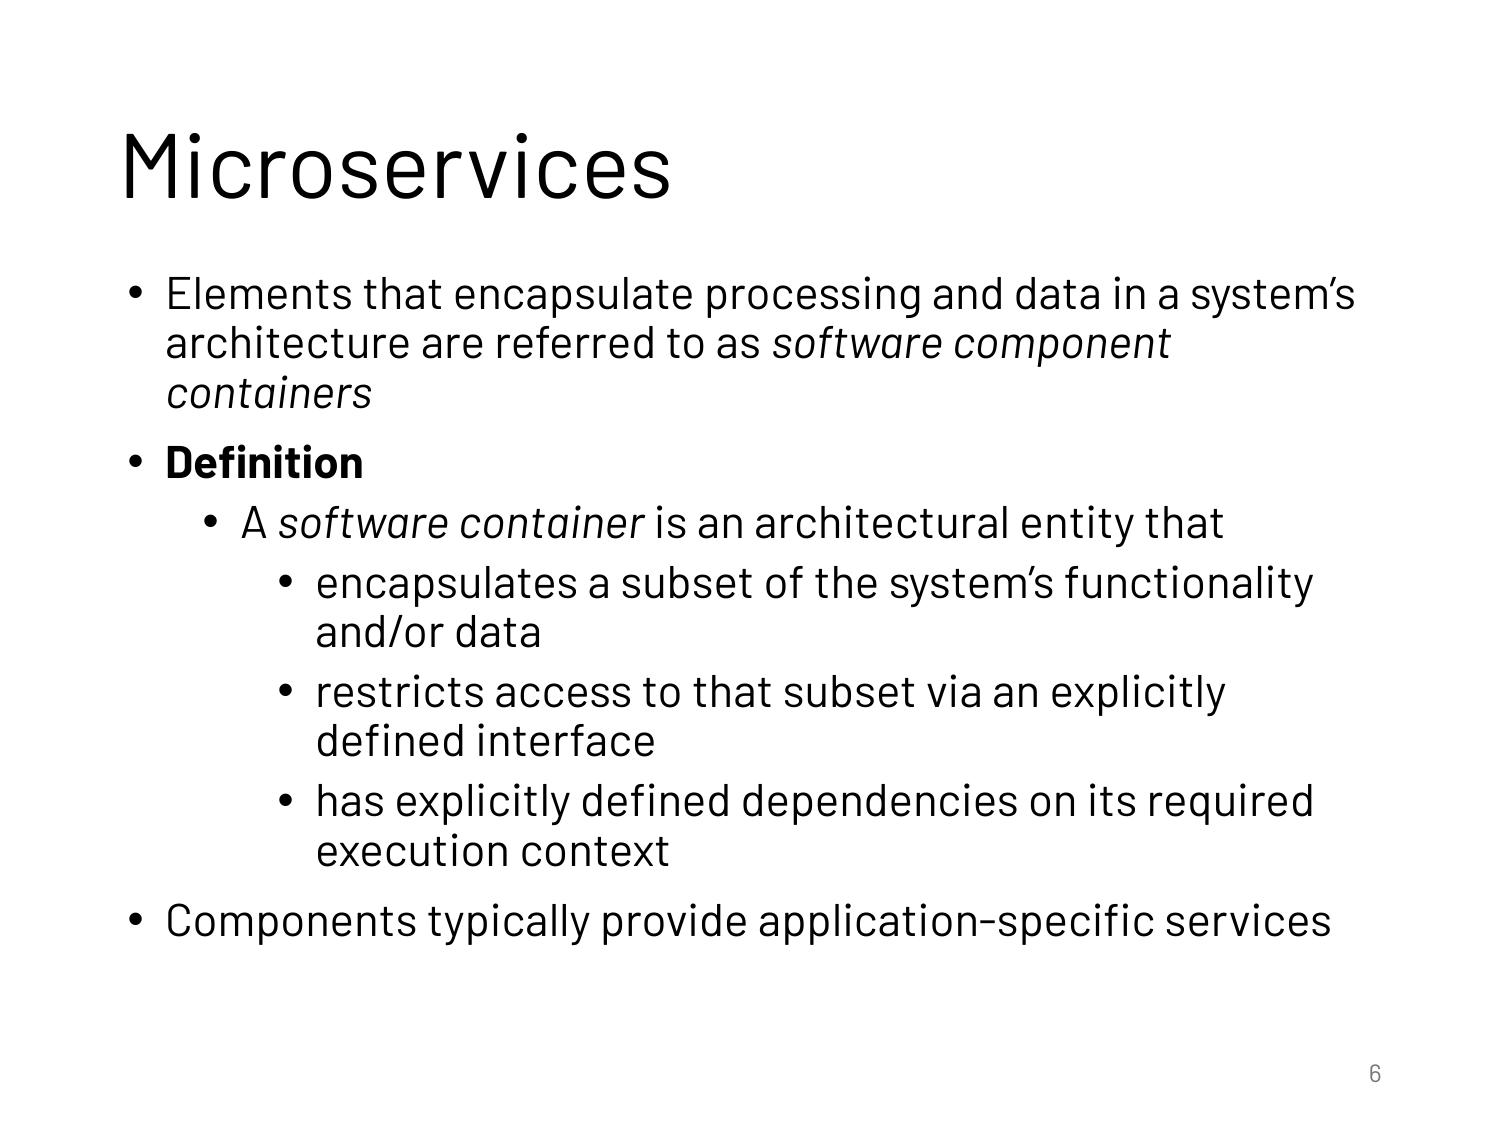

# Microservices
Elements that encapsulate processing and data in a system’s architecture are referred to as software component containers
Definition
A software container is an architectural entity that
encapsulates a subset of the system’s functionality and/or data
restricts access to that subset via an explicitly defined interface
has explicitly defined dependencies on its required execution context
Components typically provide application-specific services
6